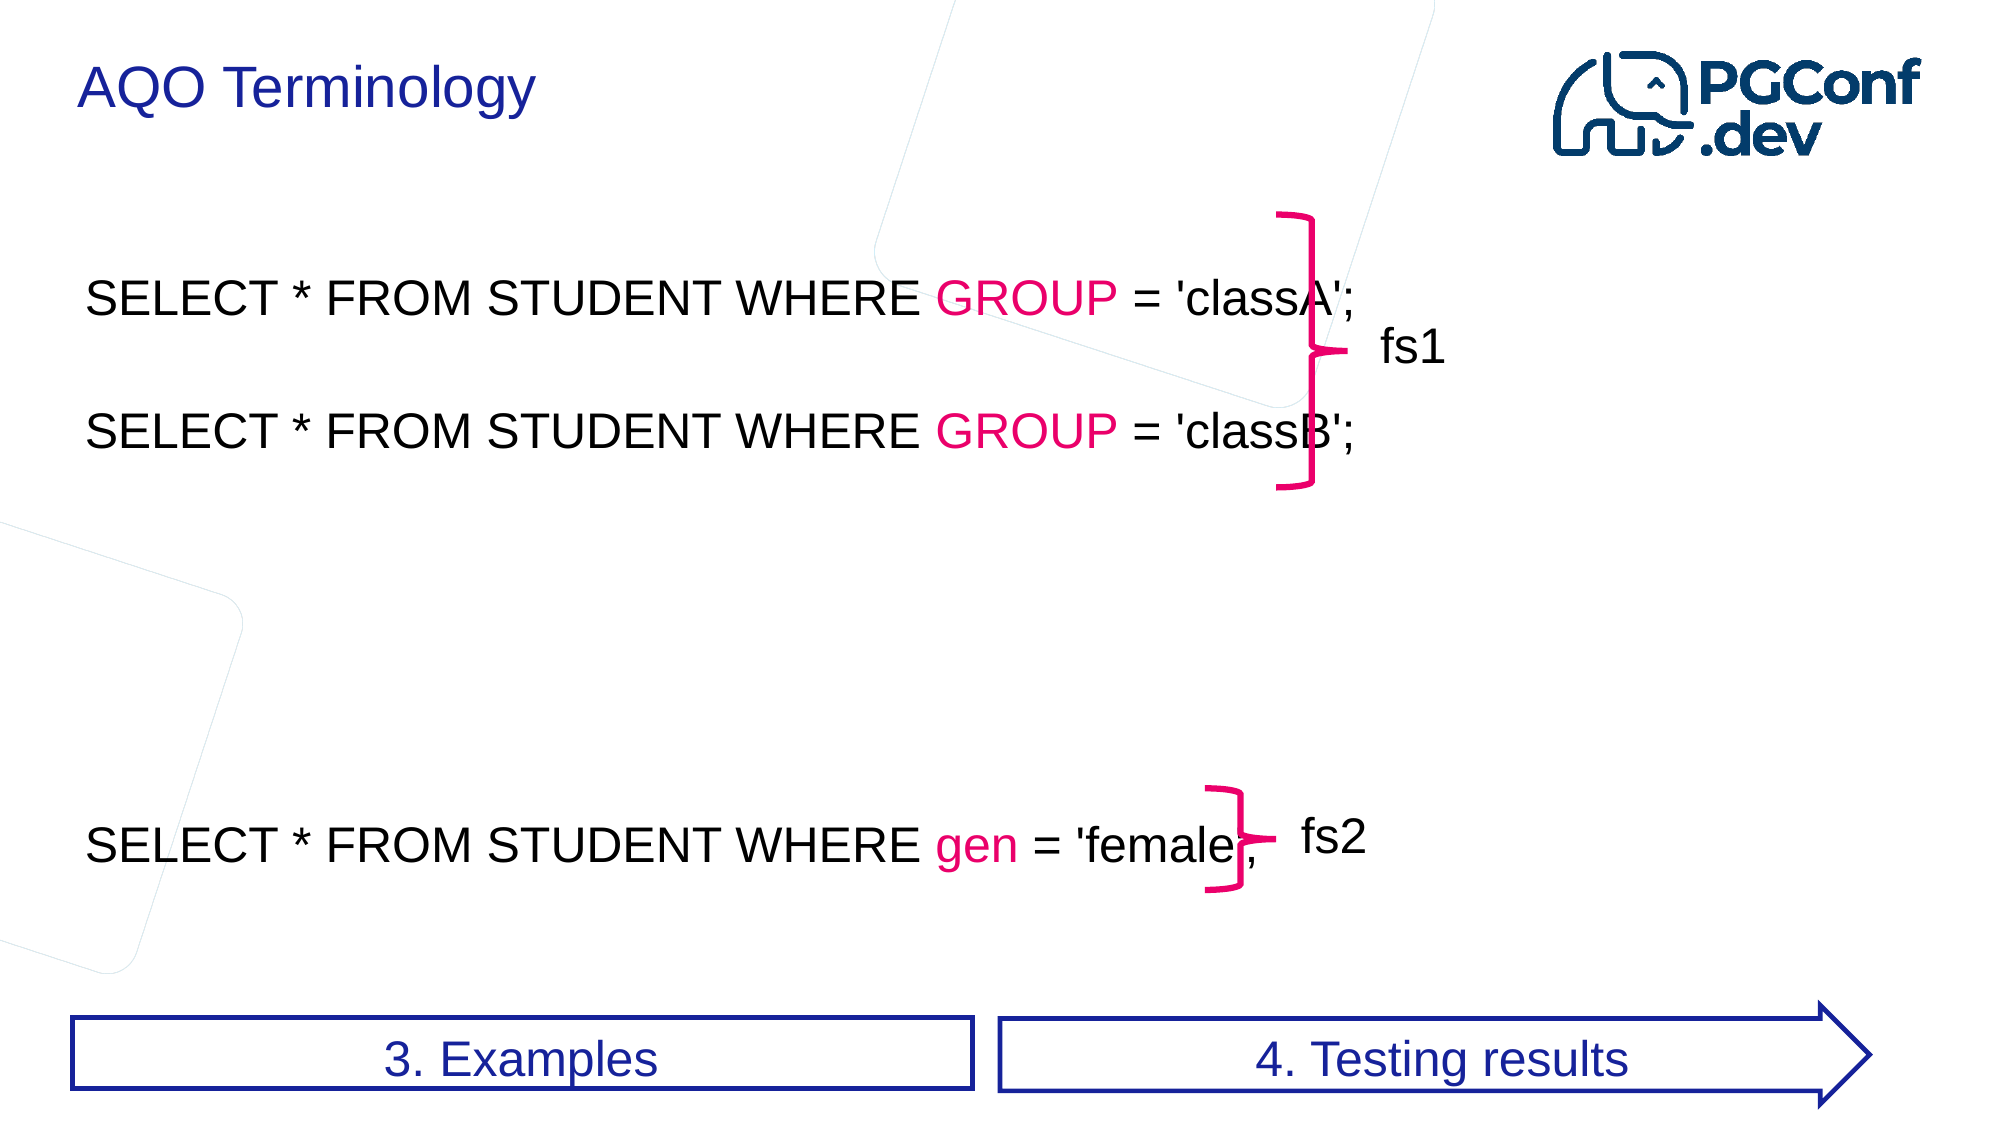

# AQO Terminology

SELECT * FROM STUDENT WHERE GROUP = 'classA';
fs1
SELECT * FROM STUDENT WHERE GROUP = 'classB';

fs2
SELECT * FROM STUDENT WHERE gen = 'female';
3. Examples
4. Testing results
62